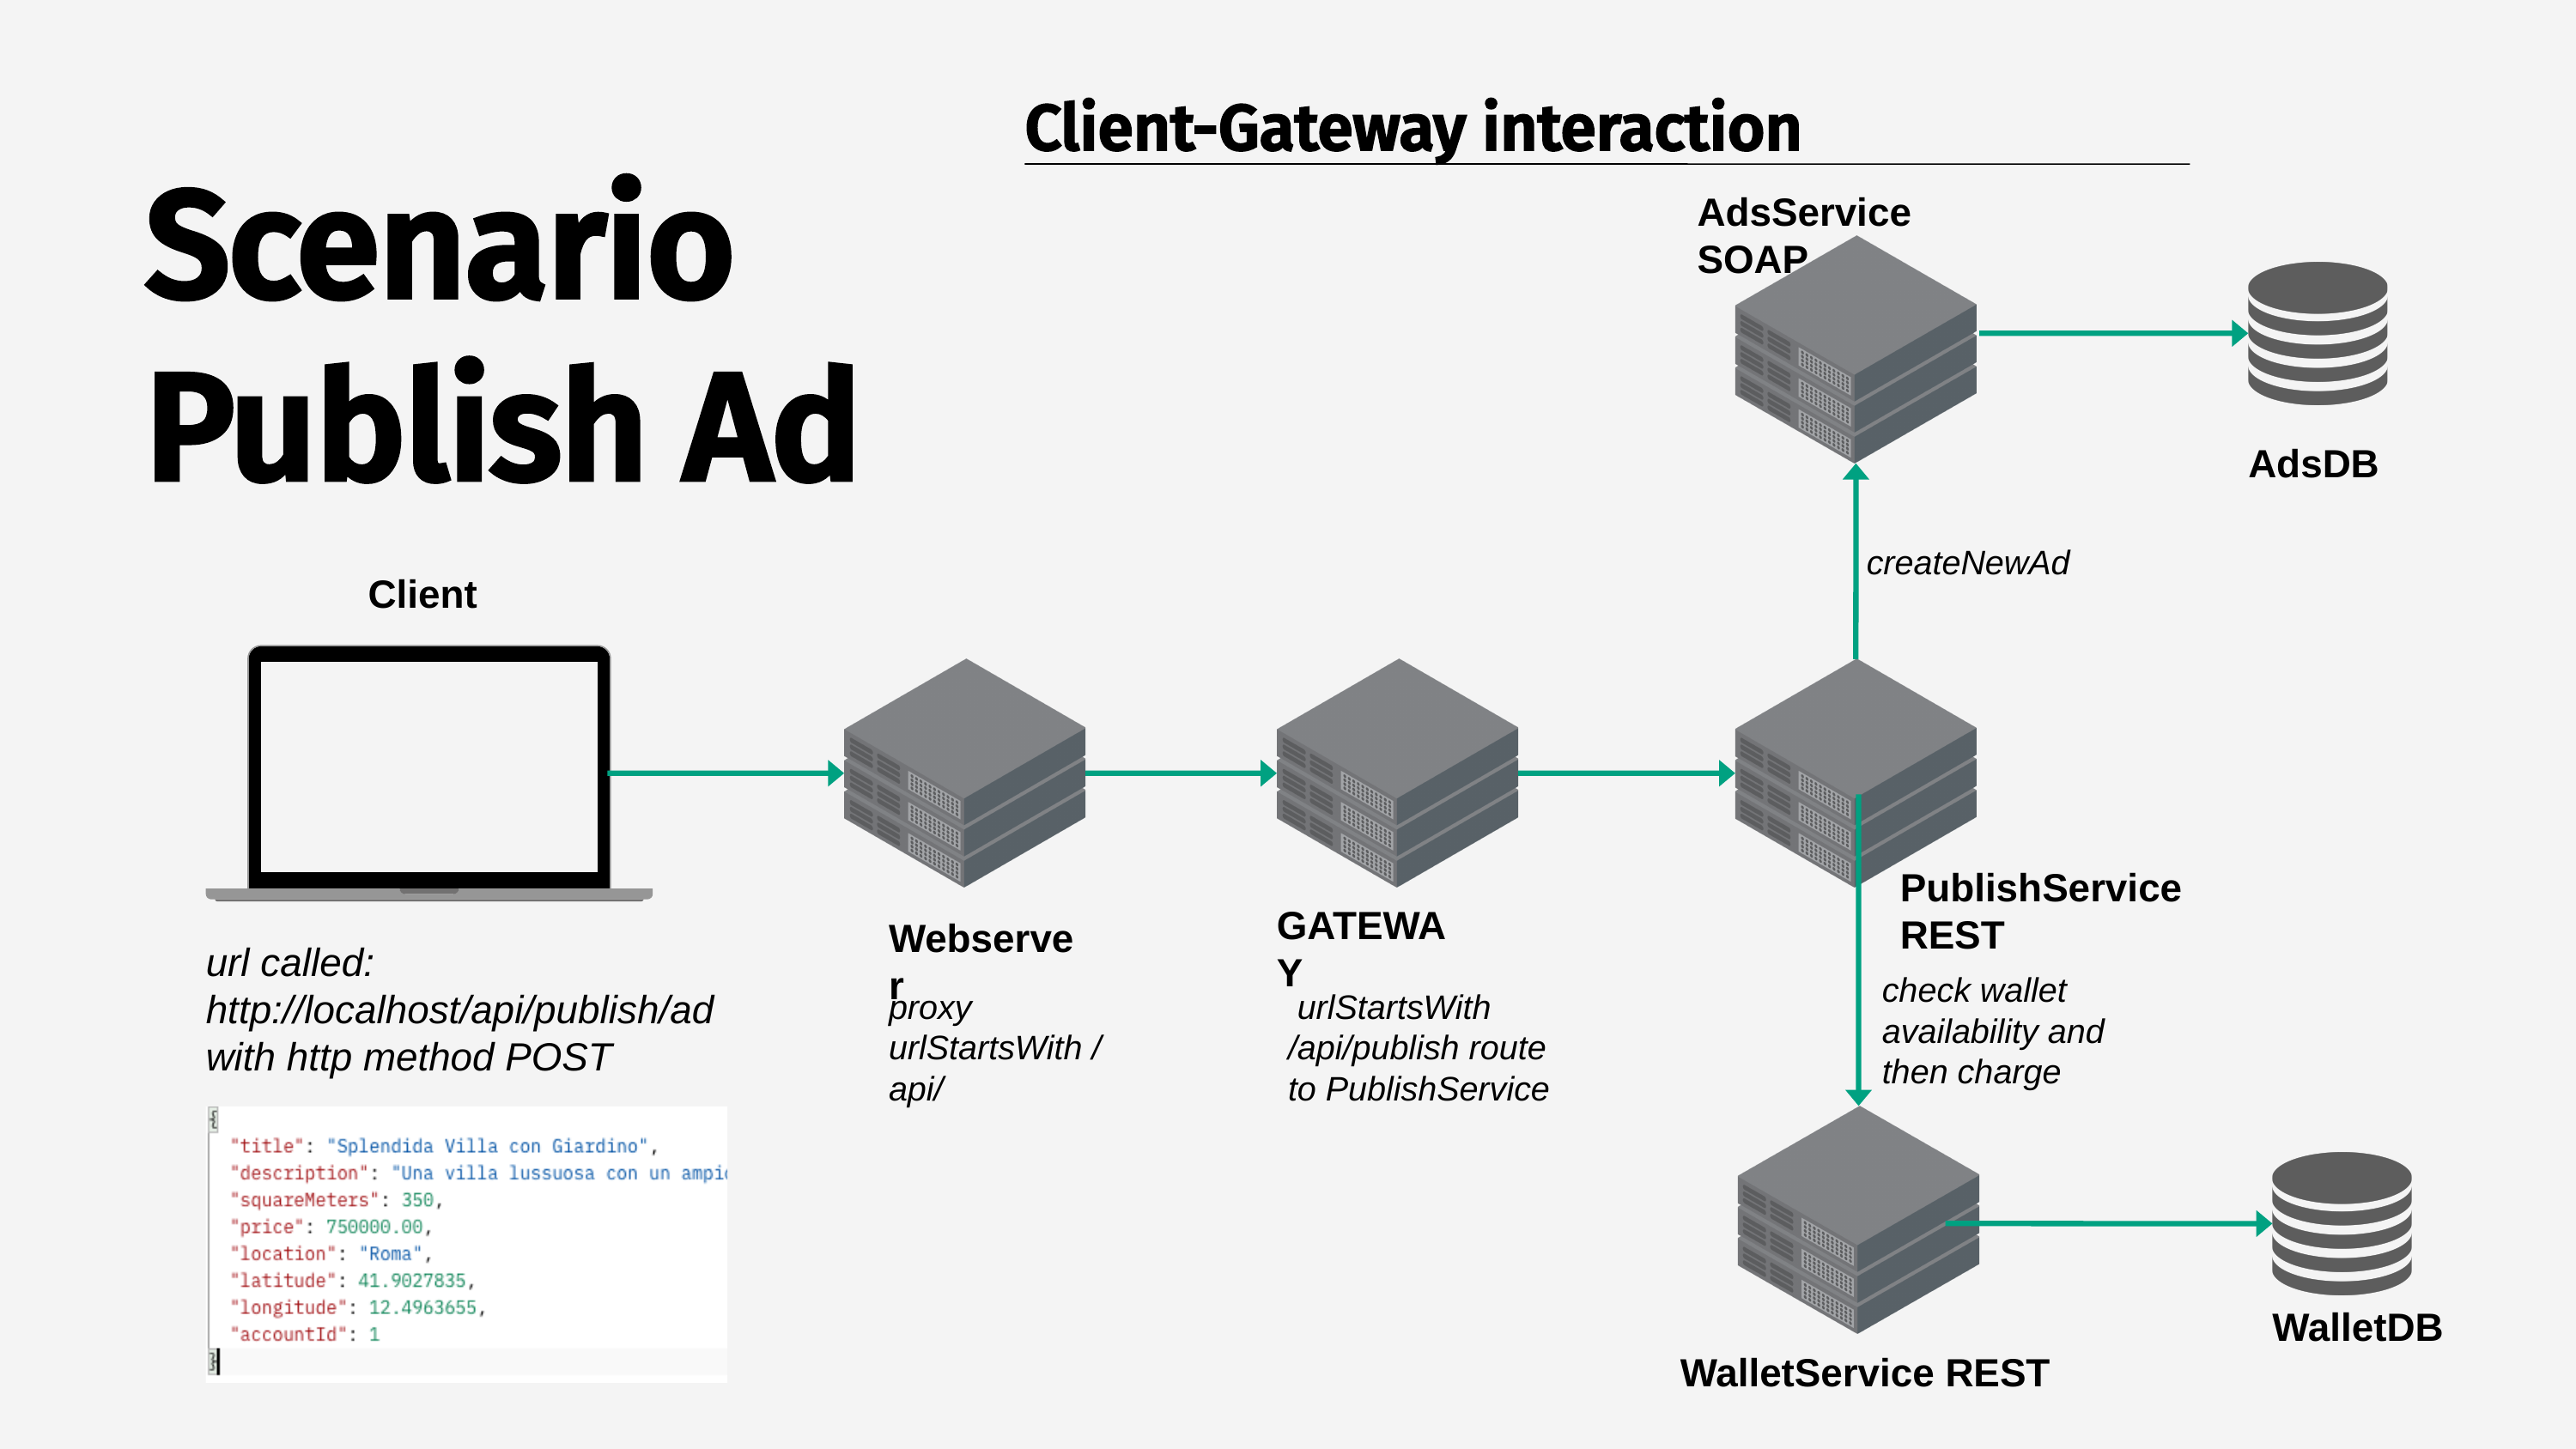

Client-Gateway interaction
Scenario Publish Ad

AdsService SOAP

AdsDB

createNewAd
Client

PublishService REST
GATEWAY
Webserver
url called: http://localhost/api/publish/ad with http method POST
check wallet availability and then charge
proxy urlStartsWith /api/
 urlStartsWith /api/publish route to PublishService

WalletDB
WalletService REST